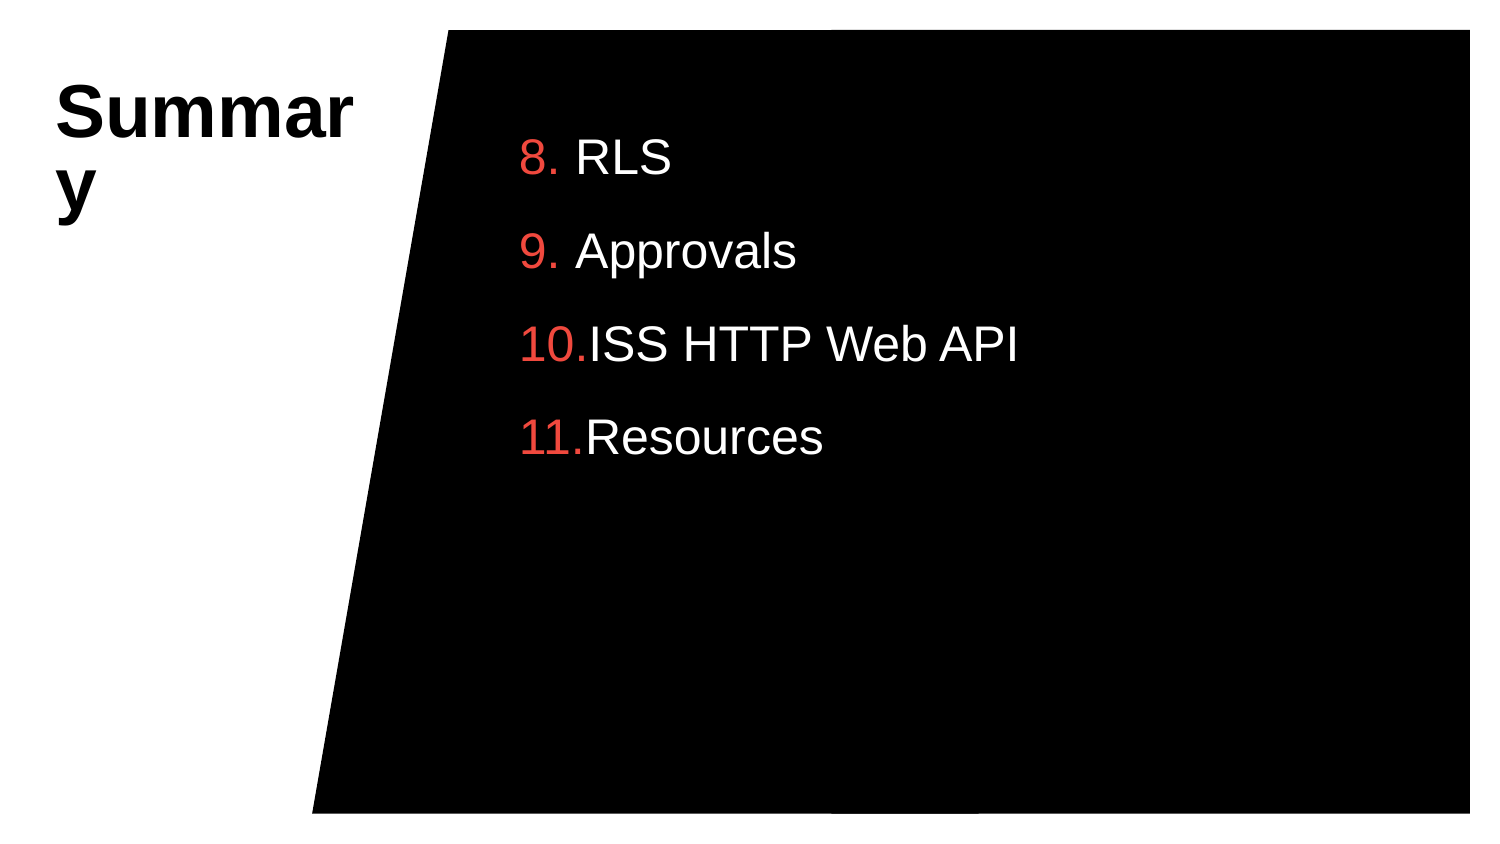

Summary
RLS
Approvals
ISS HTTP Web API
Resources